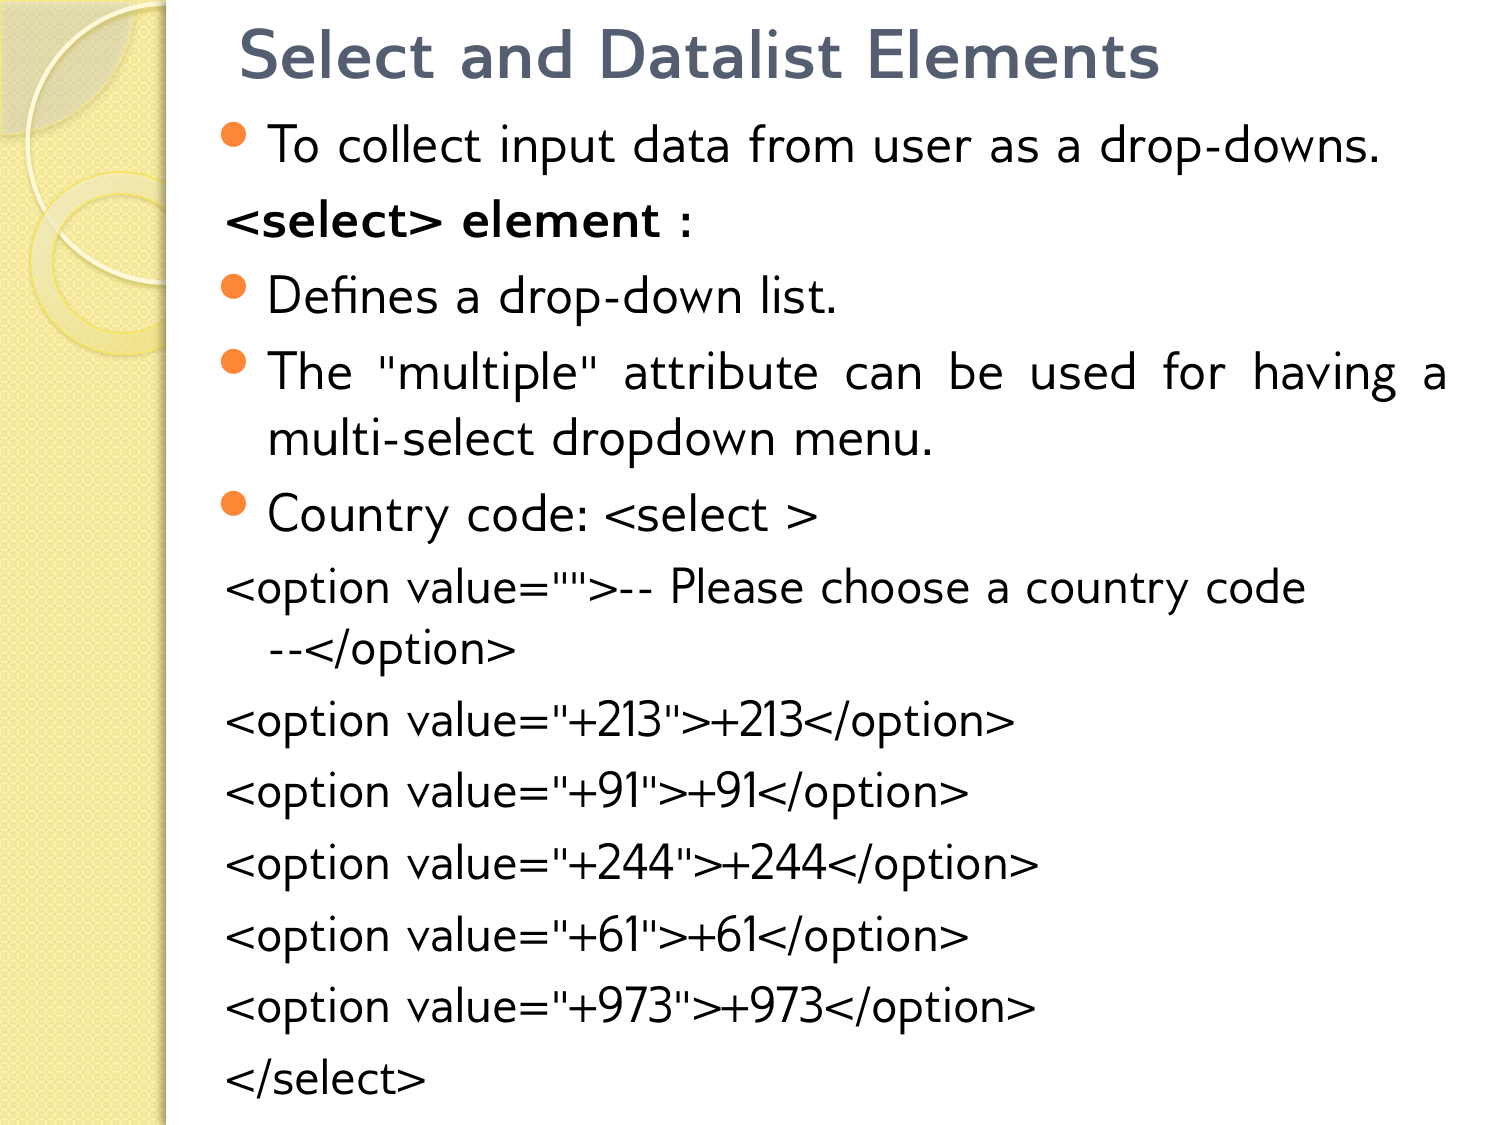

# Select and Datalist Elements
To collect input data from user as a drop-downs.
<select> element :
Defines a drop-down list.
The "multiple" attribute can be used for having a multi-select dropdown menu.
Country code: <select >
<option value="">-- Please choose a country code --</option>
<option value="+213">+213</option>
<option value="+91">+91</option>
<option value="+244">+244</option>
<option value="+61">+61</option>
<option value="+973">+973</option>
</select>